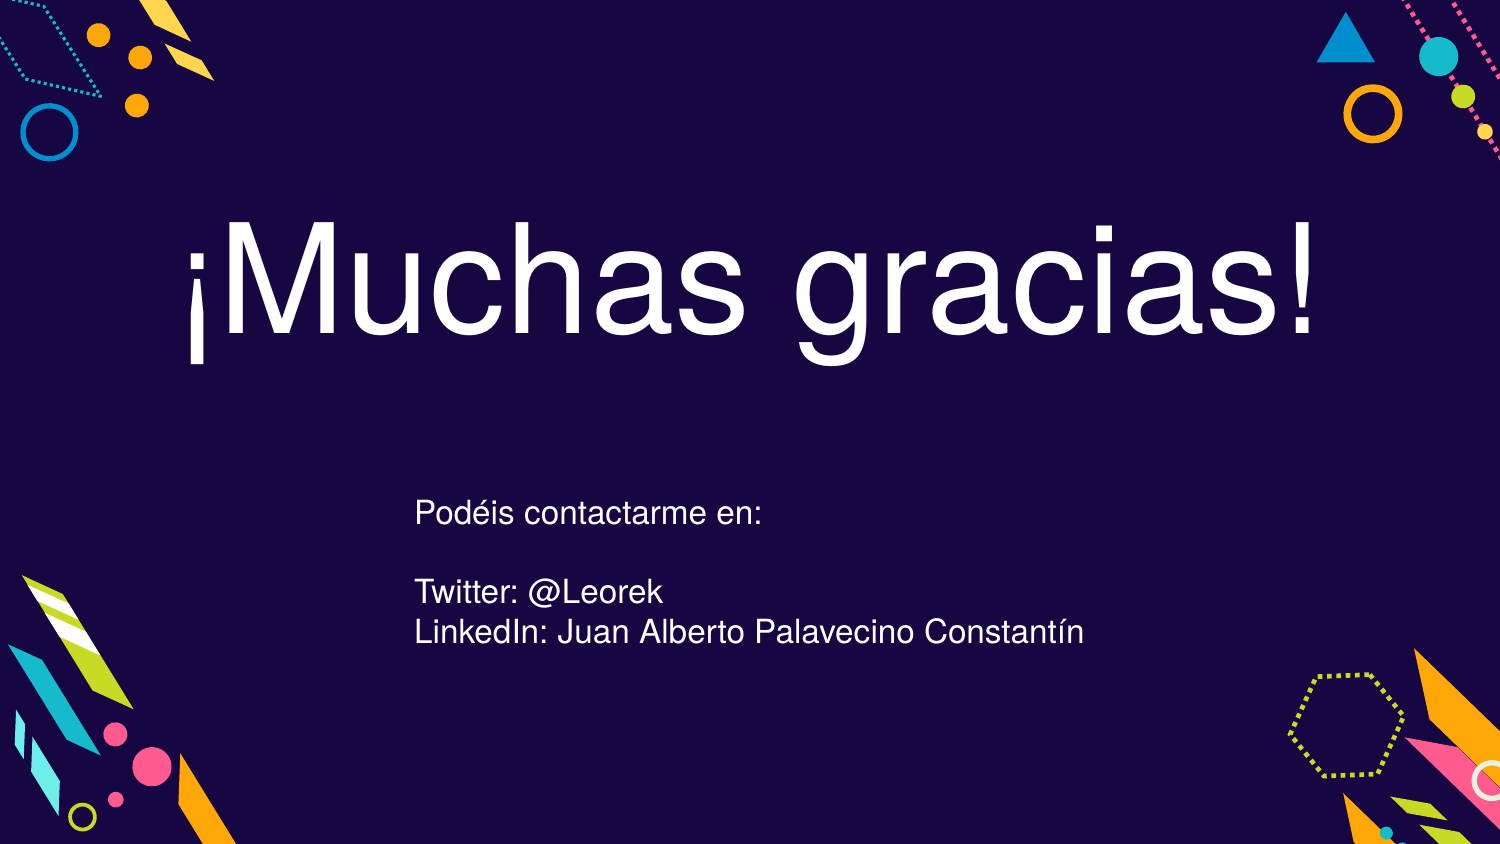

¡Muchas gracias!
Podéis contactarme en:

Twitter: @Leorek
LinkedIn: Juan Alberto Palavecino Constantín